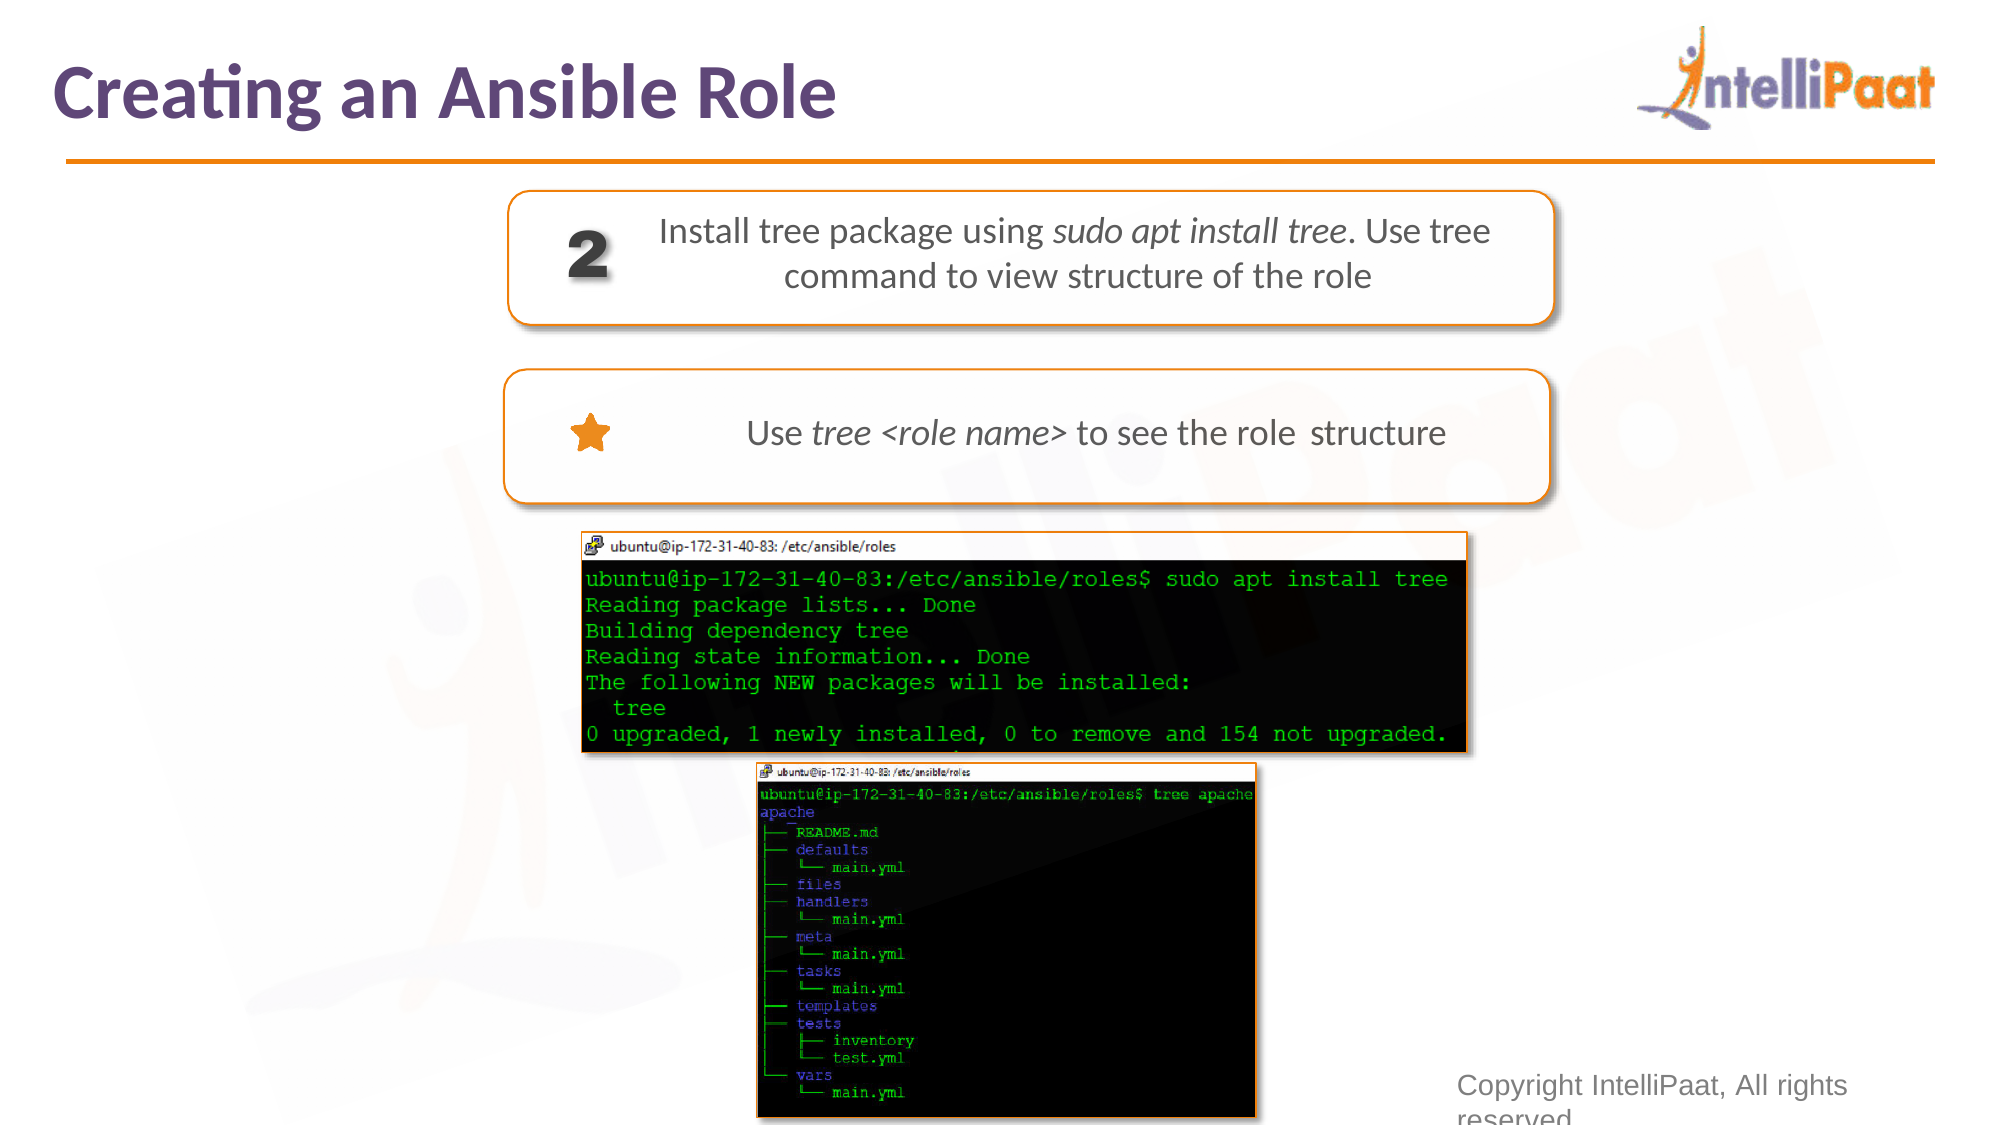

# Creating an Ansible Role

Install tree package using sudo apt install tree. Use tree  command to view structure of the role
2

Use tree <role name> to see the role structure

Copyright IntelliPaat, All rights reserved